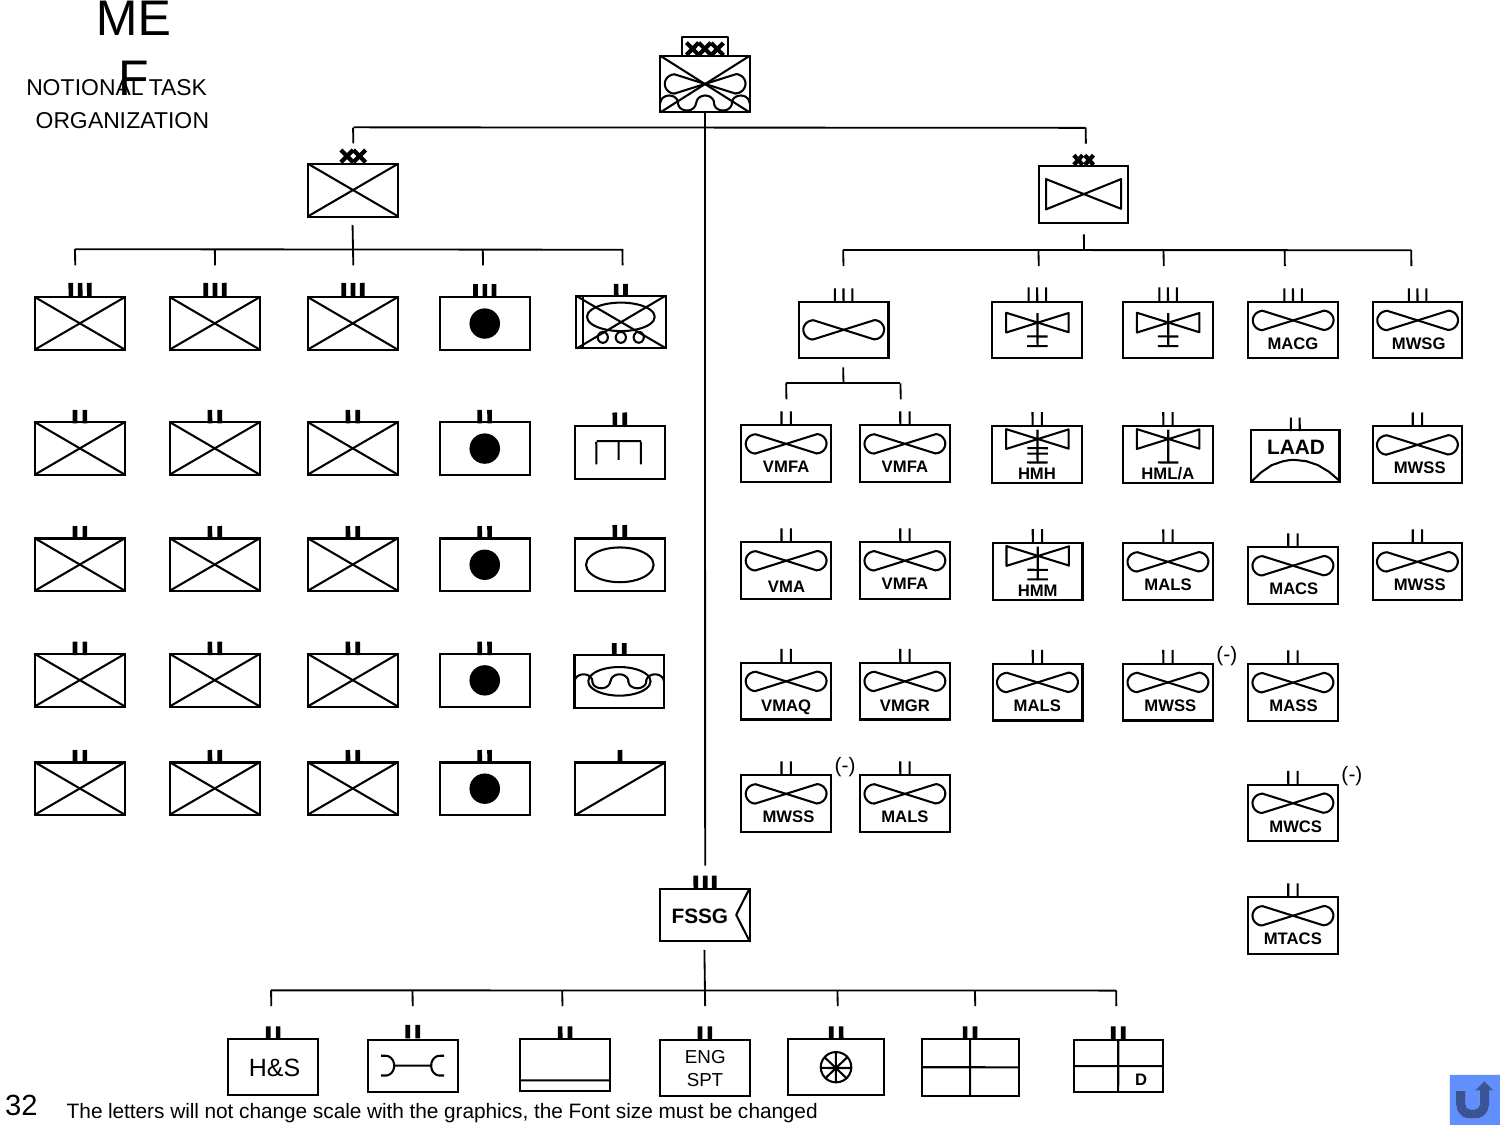

# MEF

NOTIONAL TASK
ORGANIZATION

MACG

MWSG

VMFA

VMFA

HMH

HML/A

MWSS

LAAD

VMA

VMFA

HMM

MALS

MWSS

MACS
(-)

MWSS

VMAQ

VMGR

MALS

MASS

(-)

MWSS
(-)

MWCS

MALS

FSSG

MTACS

H&S

ENG
SPT

D
32

The letters will not change scale with the graphics, the Font size must be changed